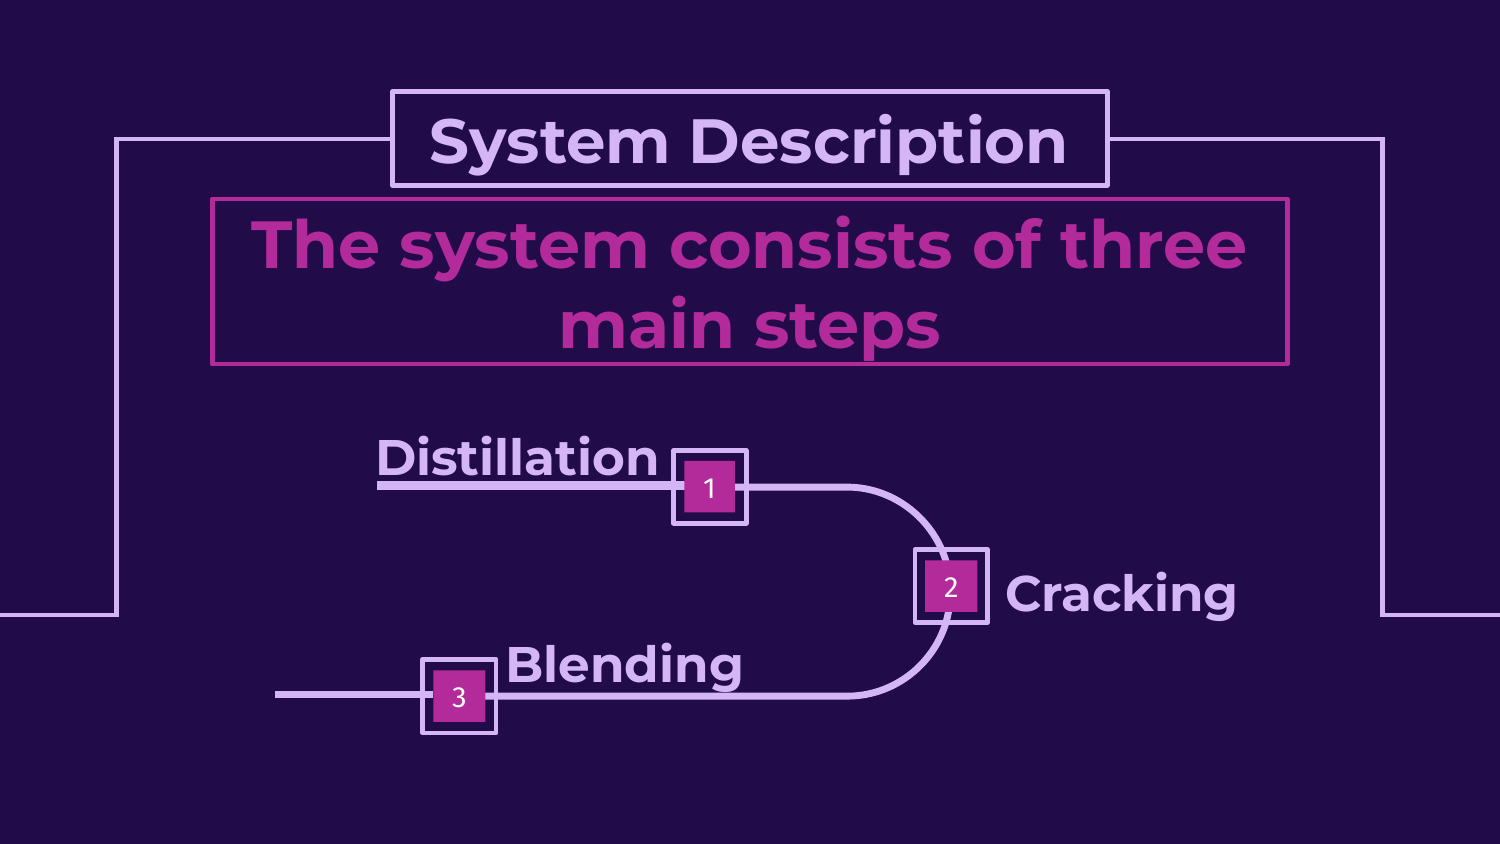

System Description
The system consists of three main steps
Distillation

1
Cracking
2
Blending
3